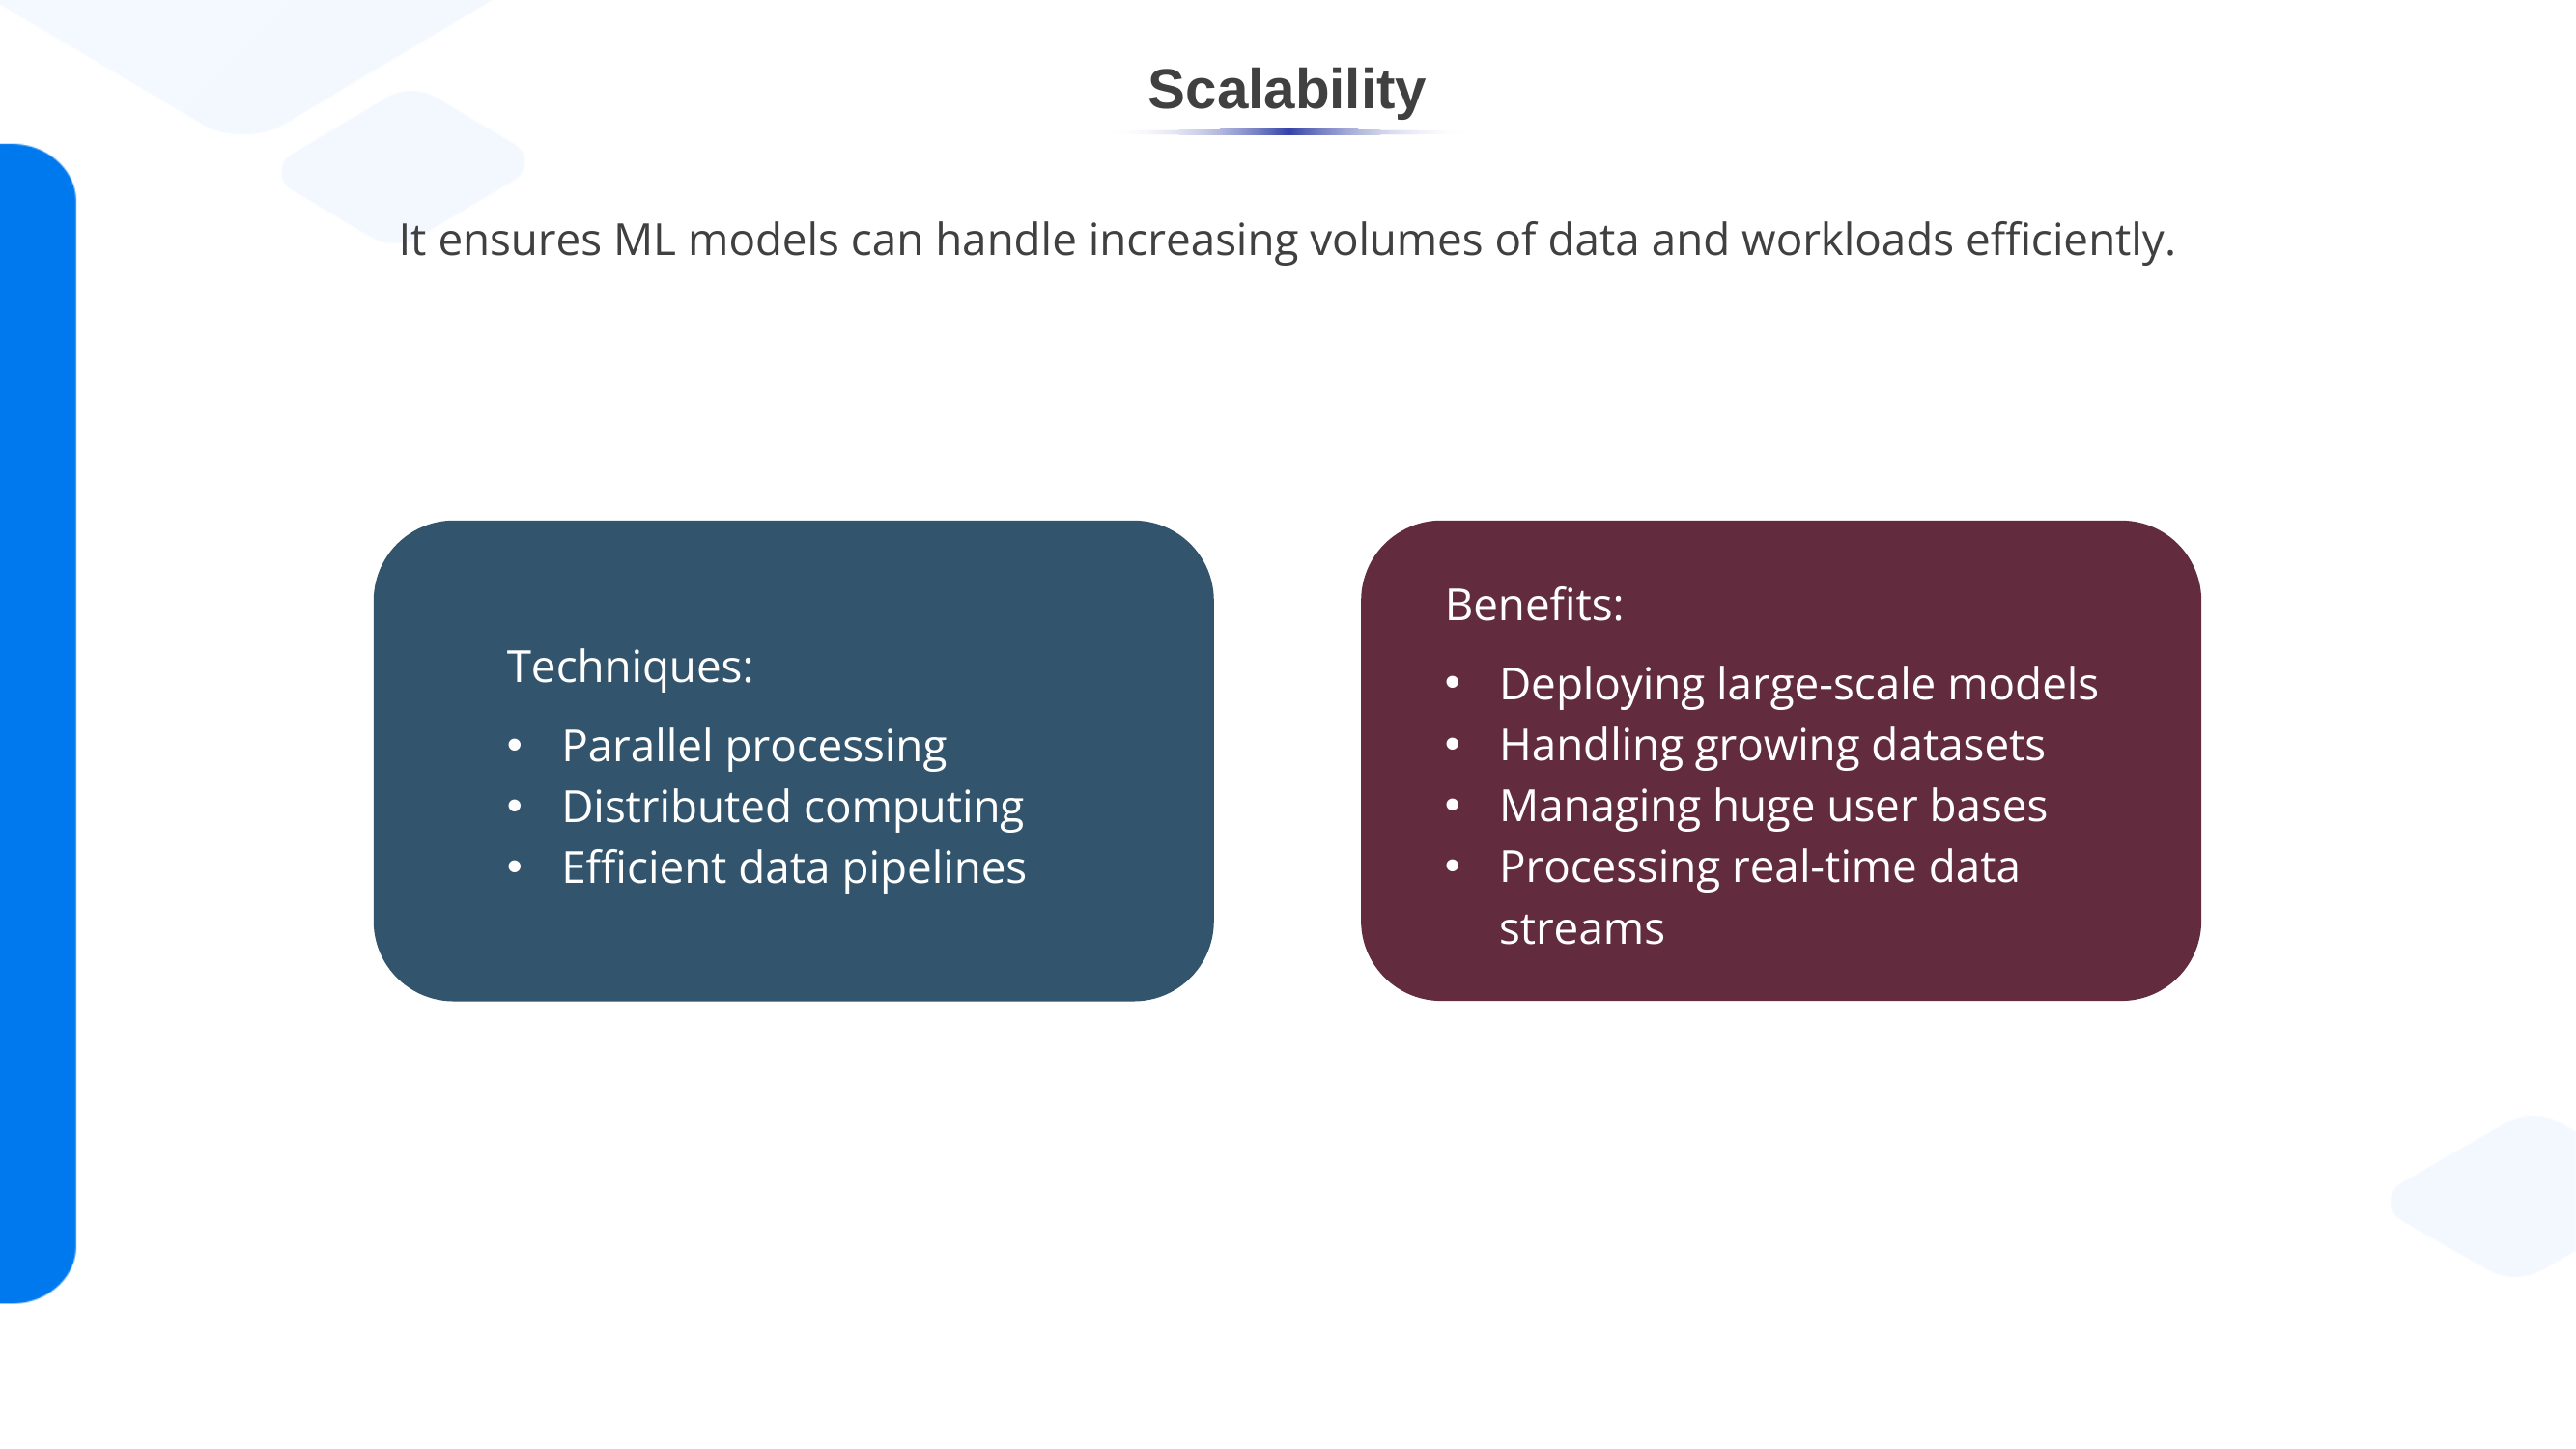

# Scalability

It ensures ML models can handle increasing volumes of data and workloads efficiently.

Benefits:
Deploying large-scale models
Handling growing datasets
Managing huge user bases
Processing real-time data streams

Techniques:
Parallel processing
Distributed computing
Efficient data pipelines